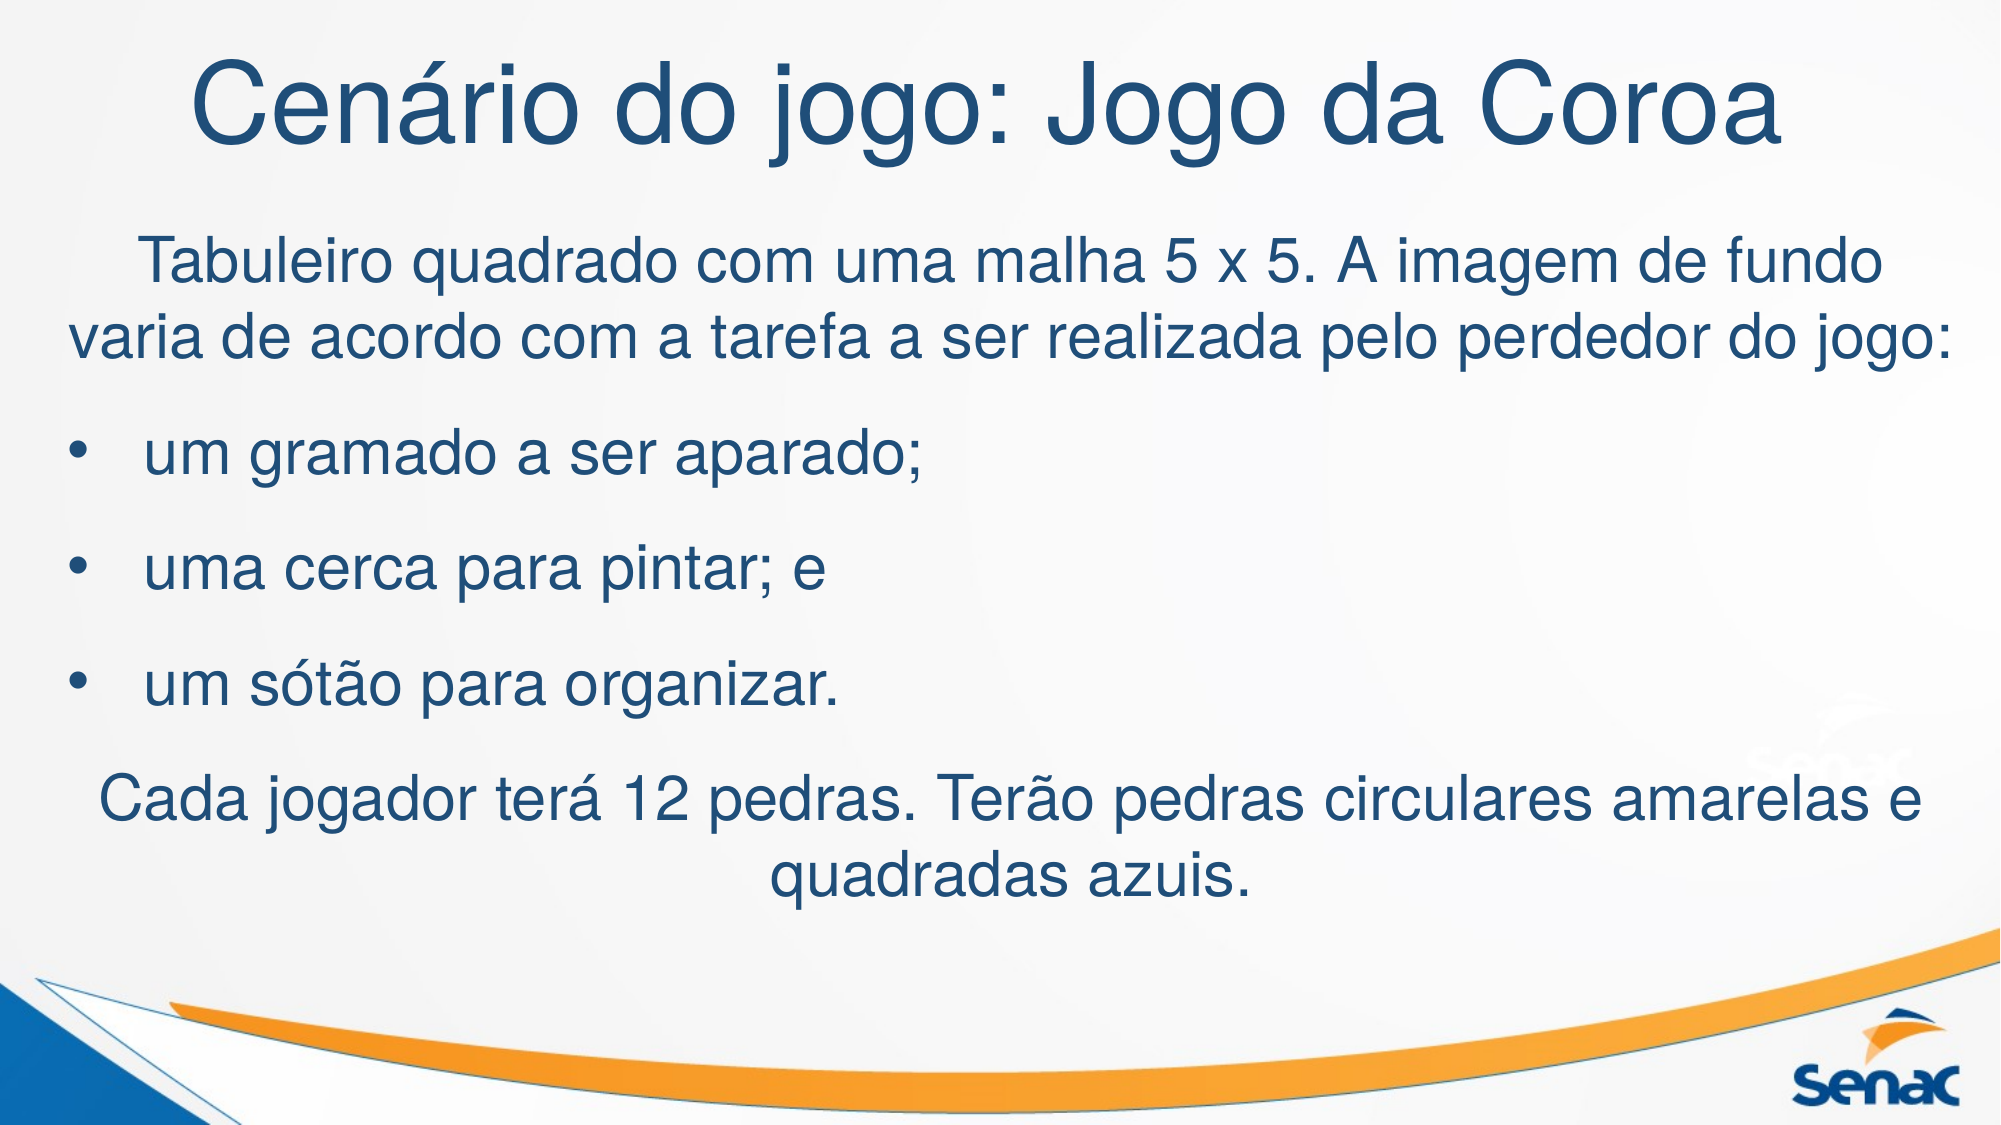

# Cenário do jogo: Jogo da Coroa
Tabuleiro quadrado com uma malha 5 x 5. A imagem de fundo varia de acordo com a tarefa a ser realizada pelo perdedor do jogo:
um gramado a ser aparado;
uma cerca para pintar; e
um sótão para organizar.
Cada jogador terá 12 pedras. Terão pedras circulares amarelas e quadradas azuis.